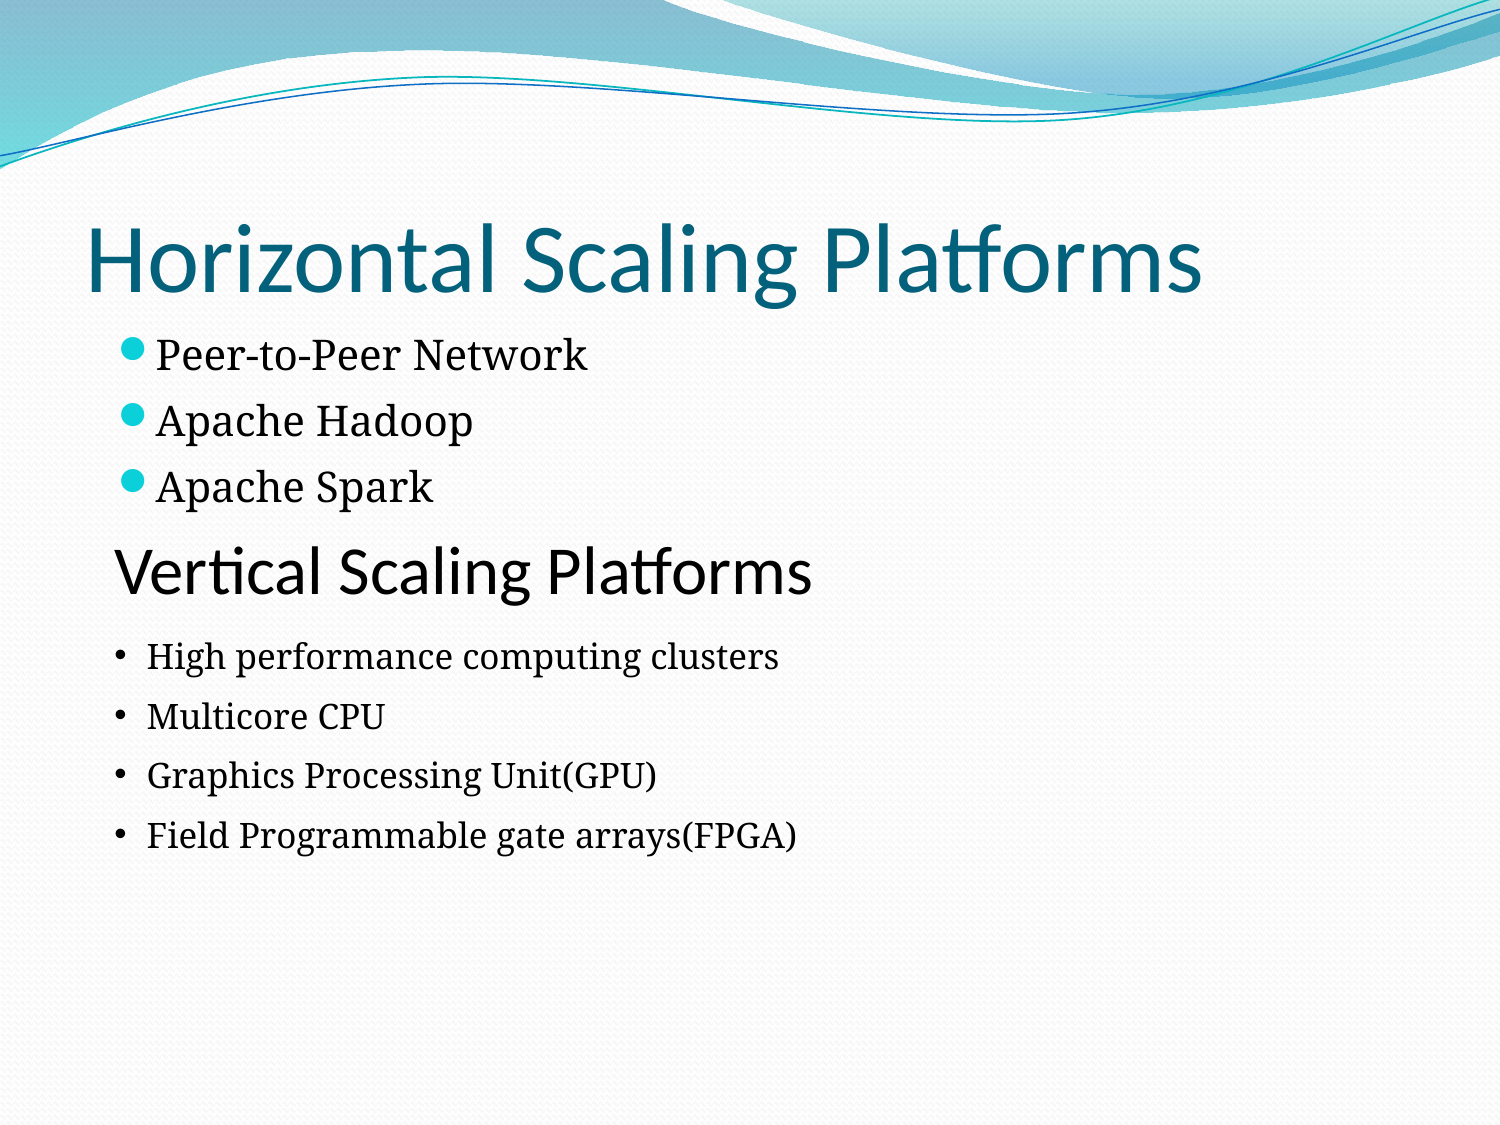

# Horizontal Scaling Platforms
Peer-to-Peer Network
Apache Hadoop
Apache Spark

Vertical Scaling Platforms
High performance computing clusters
Multicore CPU
Graphics Processing Unit(GPU)
Field Programmable gate arrays(FPGA)